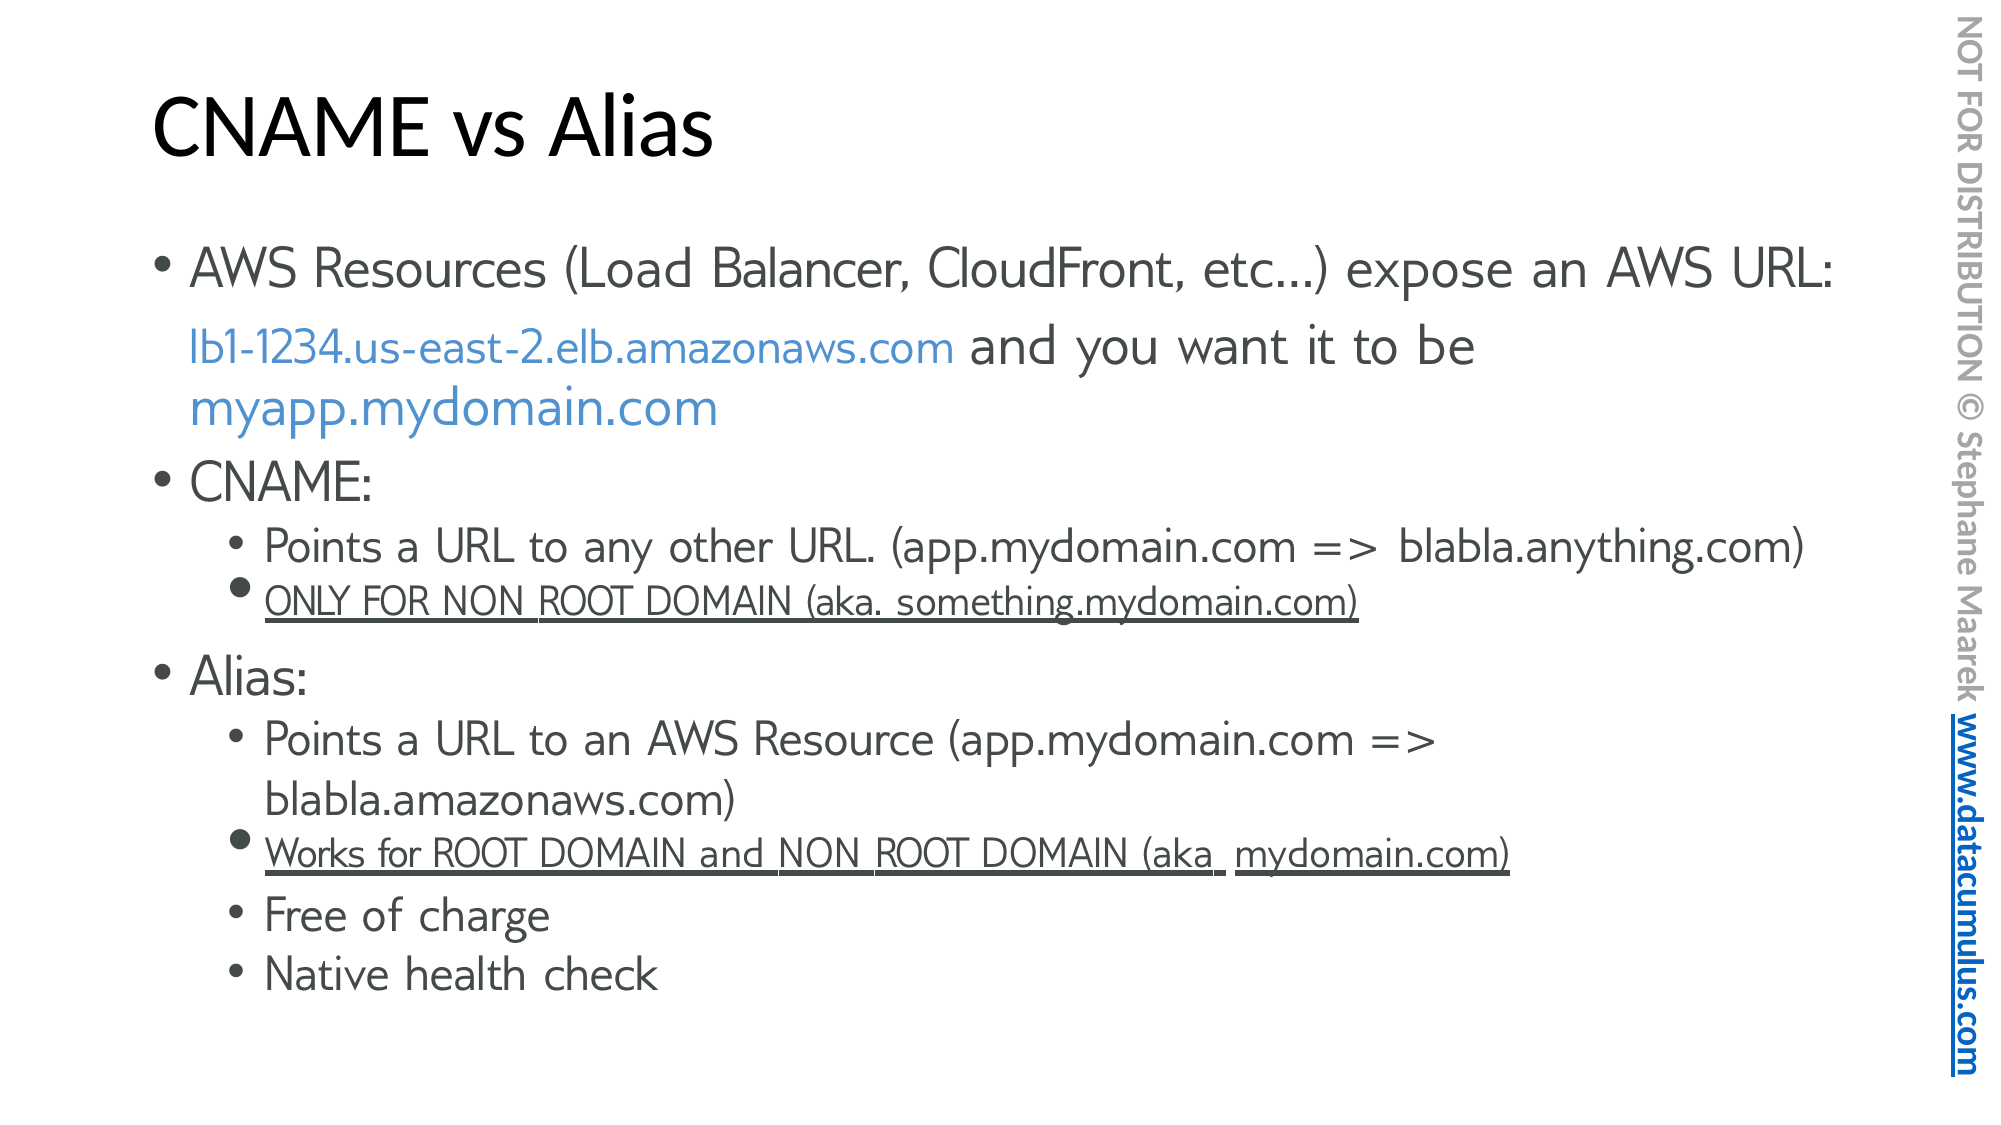

NOT FOR DISTRIBUTION © Stephane Maarek www.datacumulus.com
# CNAME vs Alias
AWS Resources (Load Balancer, CloudFront, etc…) expose an AWS URL:  lb1-1234.us-east-2.elb.amazonaws.com and you want it to be  myapp.mydomain.com
CNAME:
Points a URL to any other URL. (app.mydomain.com => blabla.anything.com)
ONLY FOR NON ROOT DOMAIN (aka. something.mydomain.com)
Alias:
Points a URL to an AWS Resource (app.mydomain.com => blabla.amazonaws.com)
Works for ROOT DOMAIN and NON ROOT DOMAIN (aka mydomain.com)
Free of charge
Native health check
© Stephane Maarek